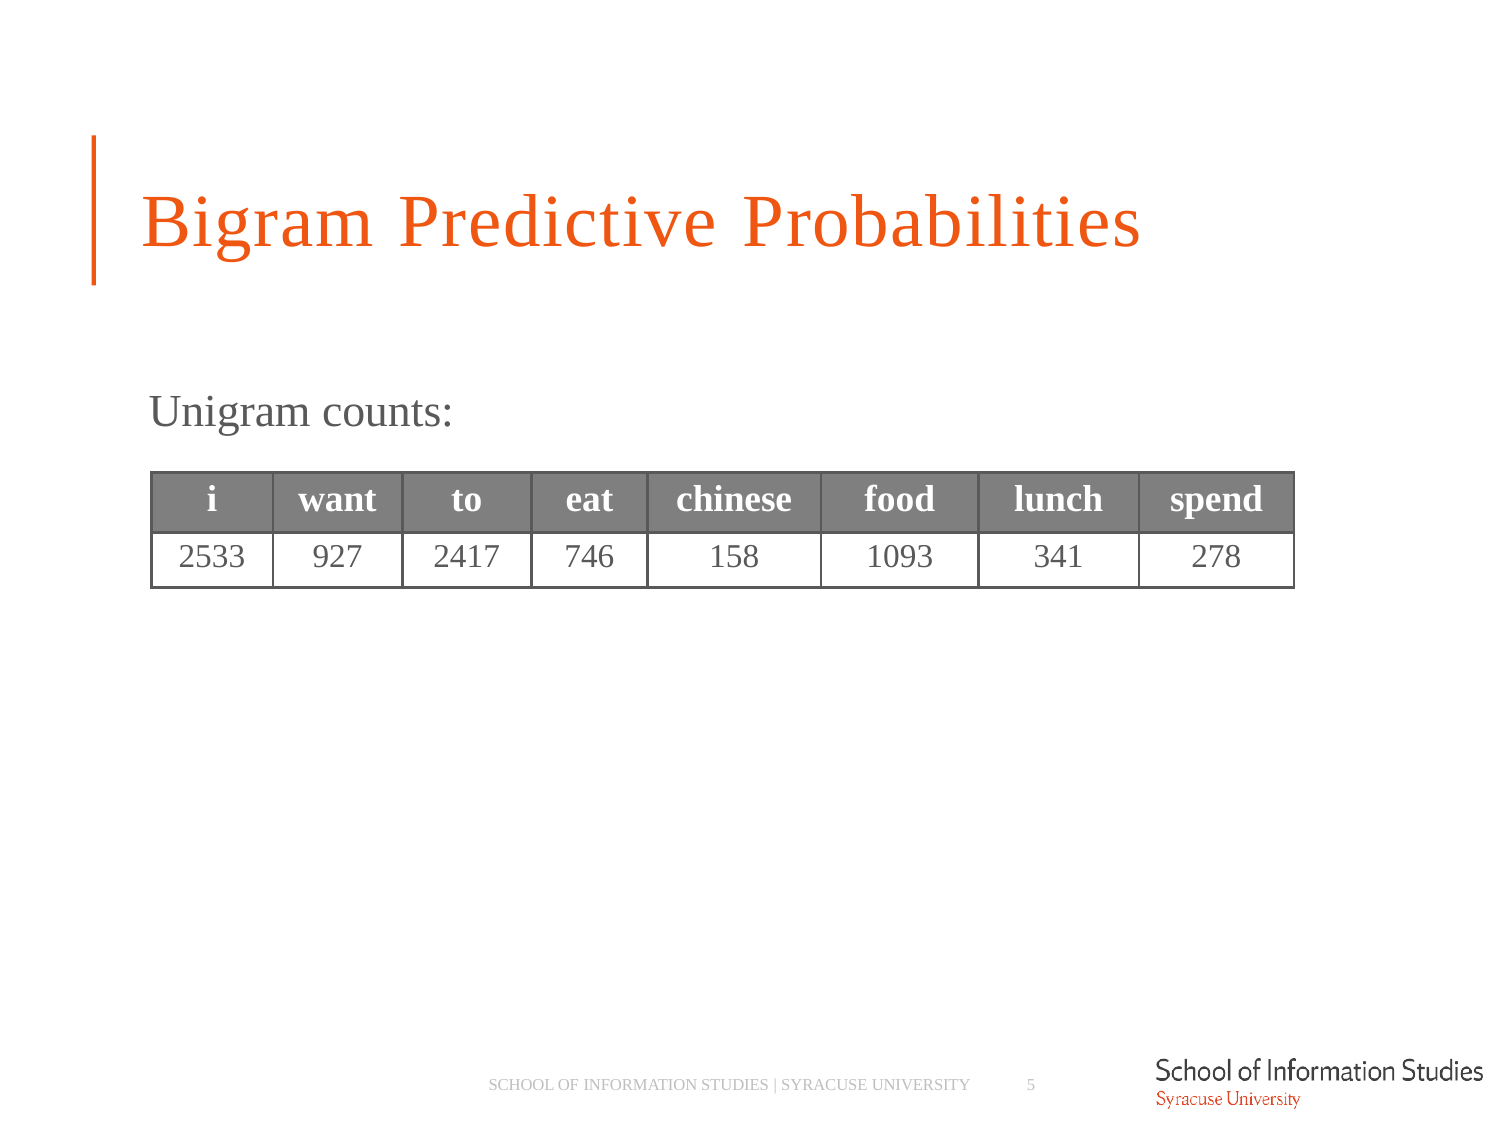

# Bigram Predictive Probabilities
Unigram counts:
| i | want | to | eat | chinese | food | lunch | spend |
| --- | --- | --- | --- | --- | --- | --- | --- |
| 2533 | 927 | 2417 | 746 | 158 | 1093 | 341 | 278 |
SCHOOL OF INFORMATION STUDIES | SYRACUSE UNIVERSITY
5